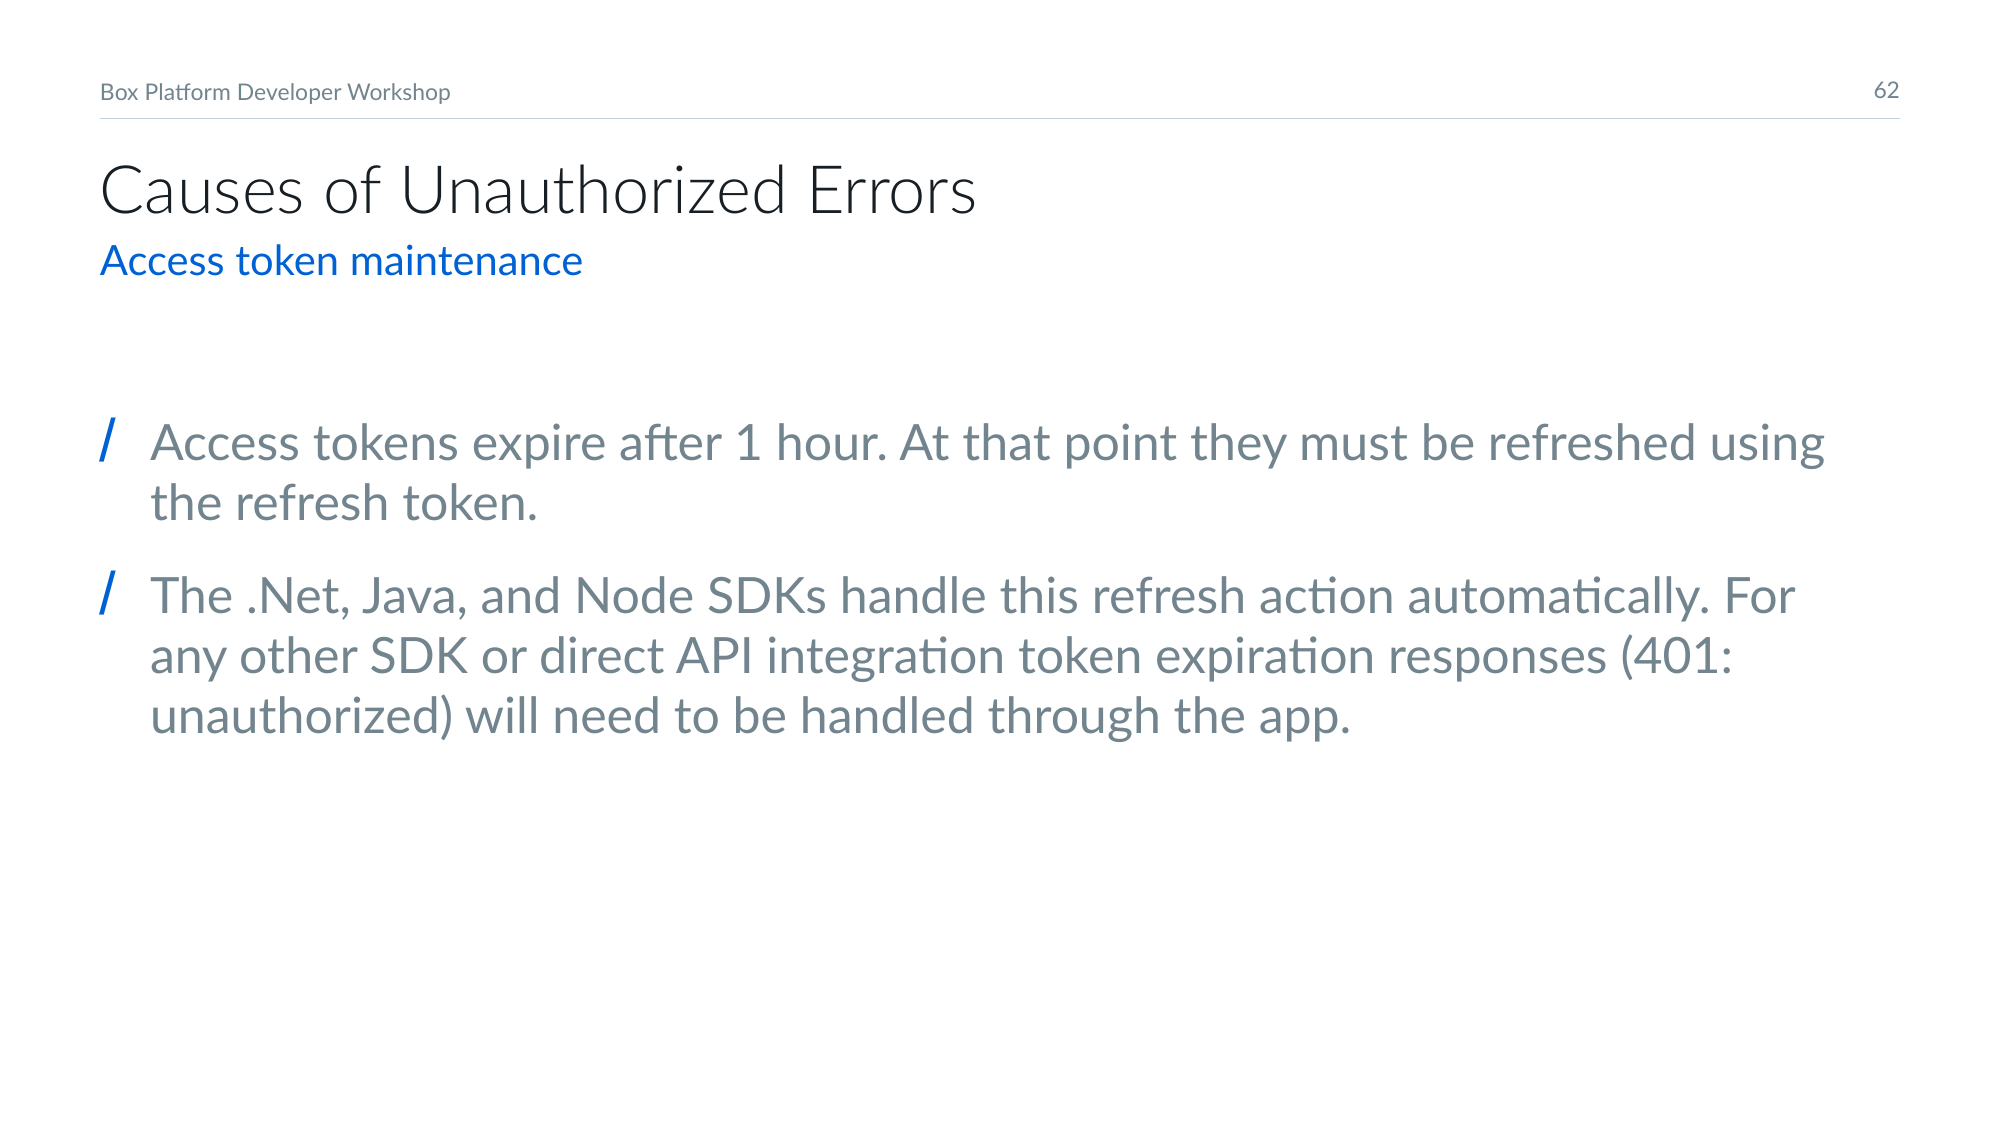

# Causes of Unauthorized Errors
Access token maintenance
Access tokens expire after 1 hour. At that point they must be refreshed using the refresh token.
The .Net, Java, and Node SDKs handle this refresh action automatically. For any other SDK or direct API integration token expiration responses (401: unauthorized) will need to be handled through the app.